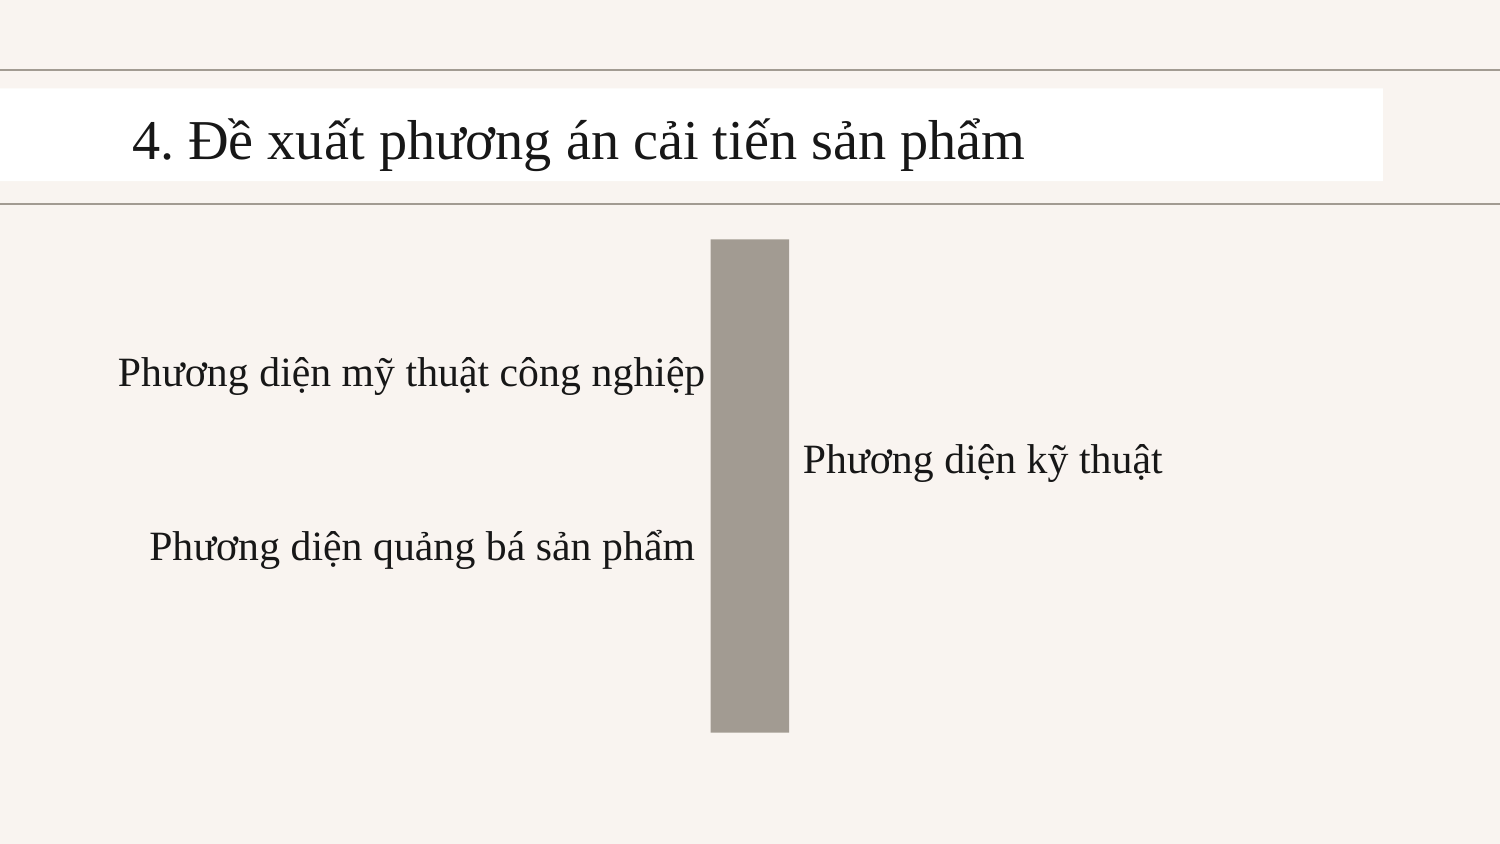

4. Đề xuất phương án cải tiến sản phẩm

# Phương diện mỹ thuật công nghiệp
Phương diện kỹ thuật

Phương diện quảng bá sản phẩm